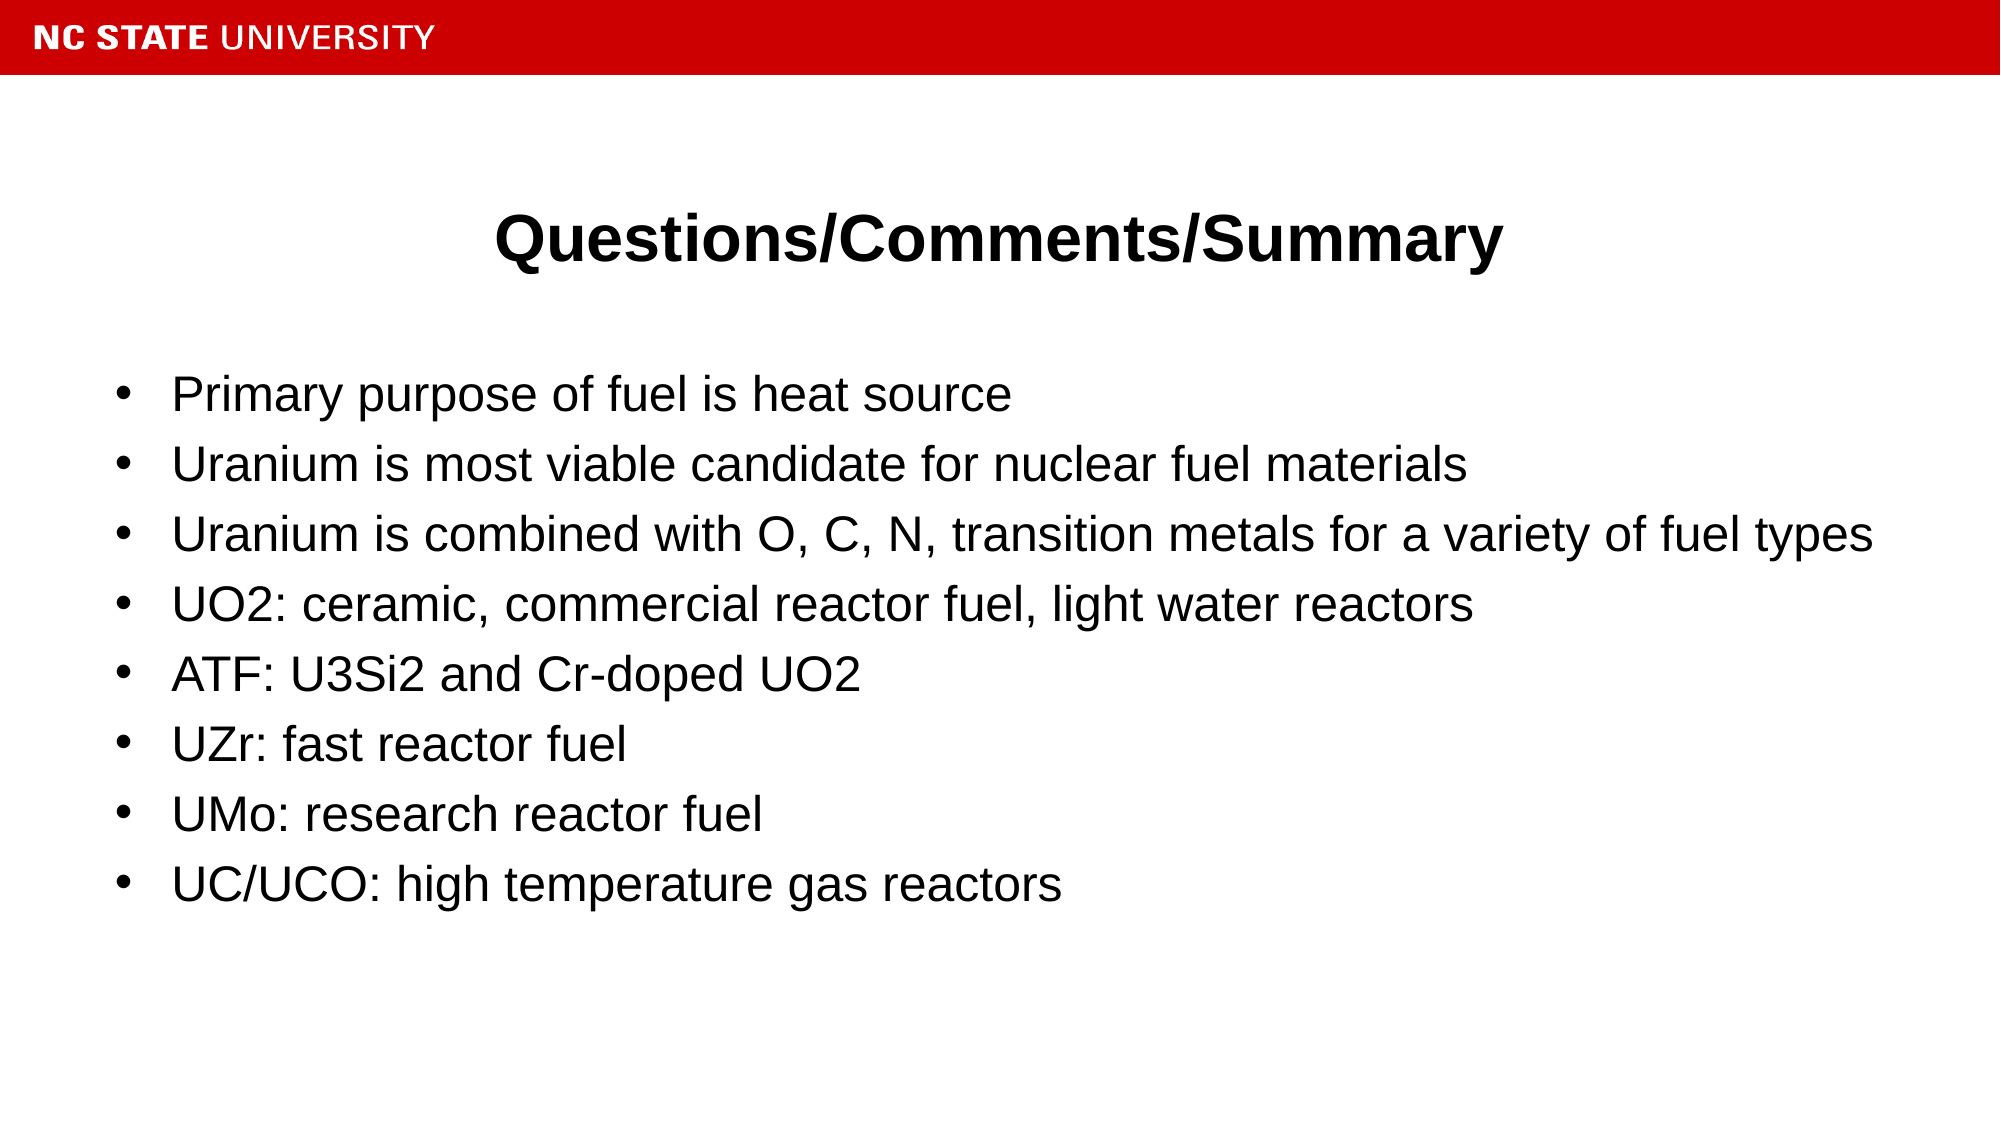

# Questions/Comments/Summary
Primary purpose of fuel is heat source
Uranium is most viable candidate for nuclear fuel materials
Uranium is combined with O, C, N, transition metals for a variety of fuel types
UO2: ceramic, commercial reactor fuel, light water reactors
ATF: U3Si2 and Cr-doped UO2
UZr: fast reactor fuel
UMo: research reactor fuel
UC/UCO: high temperature gas reactors